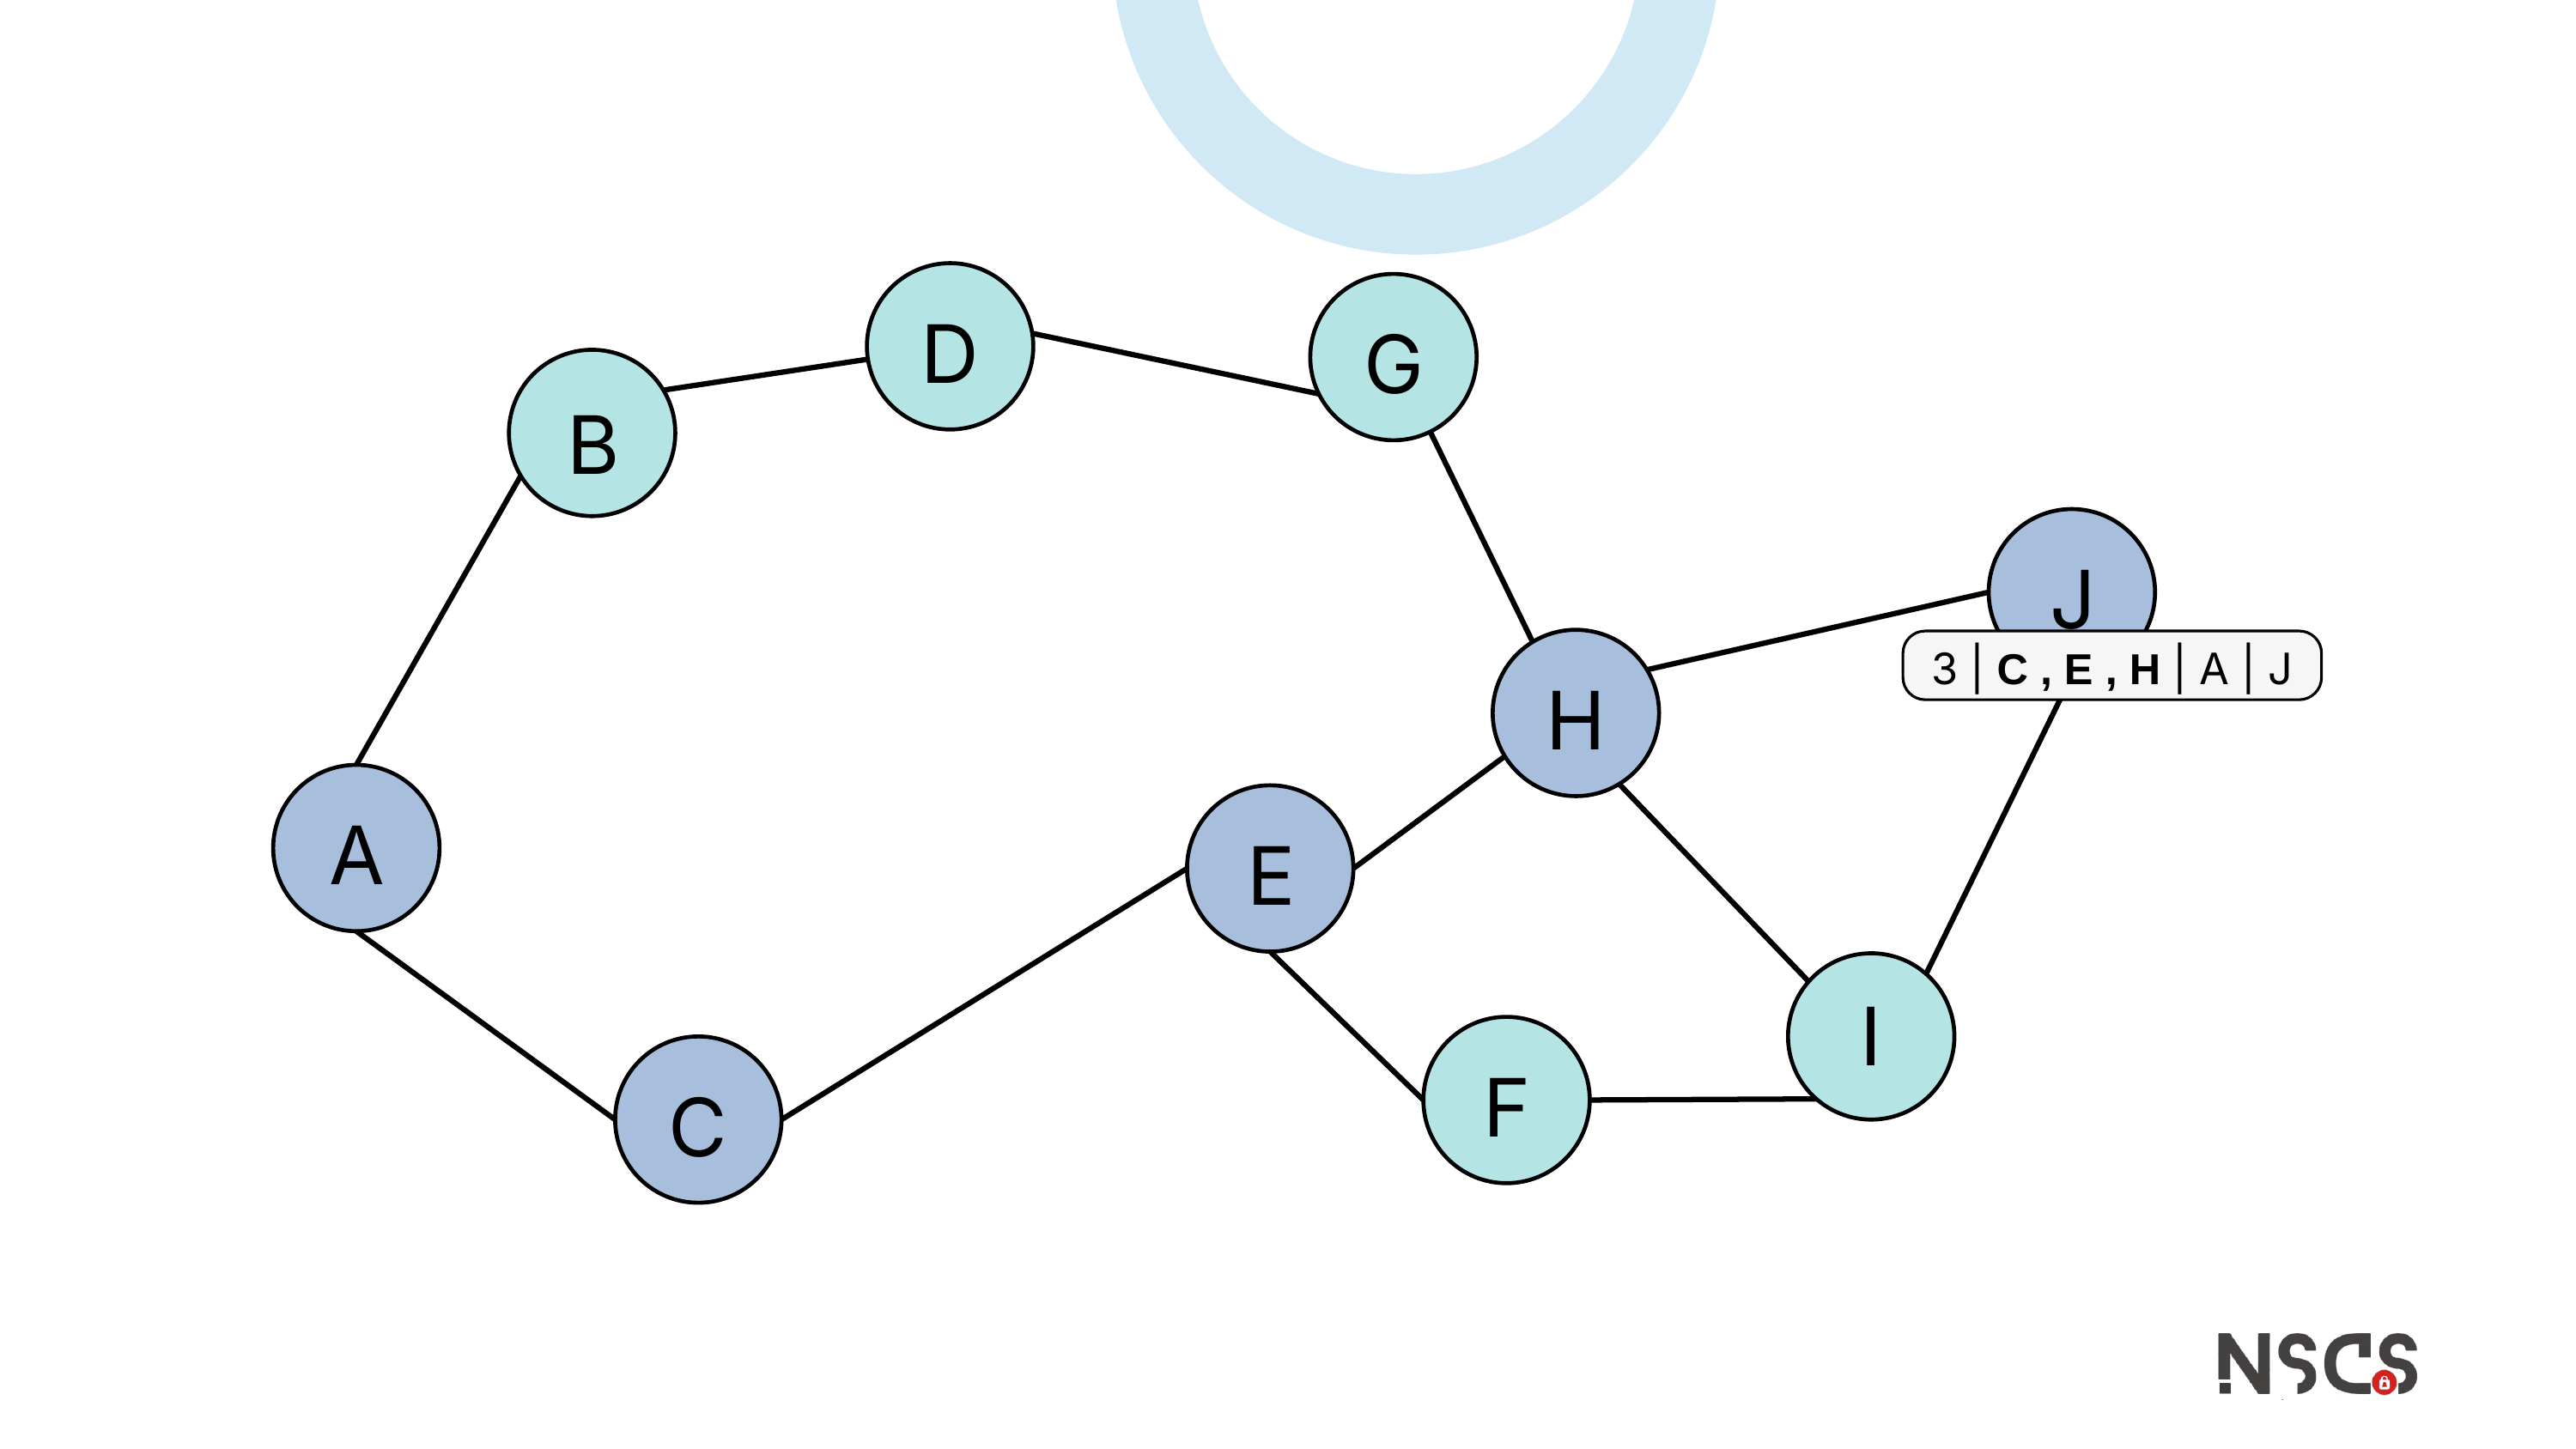

D
G

B

J

3 | C , E , H | A | J
H

A
E

I

F
C